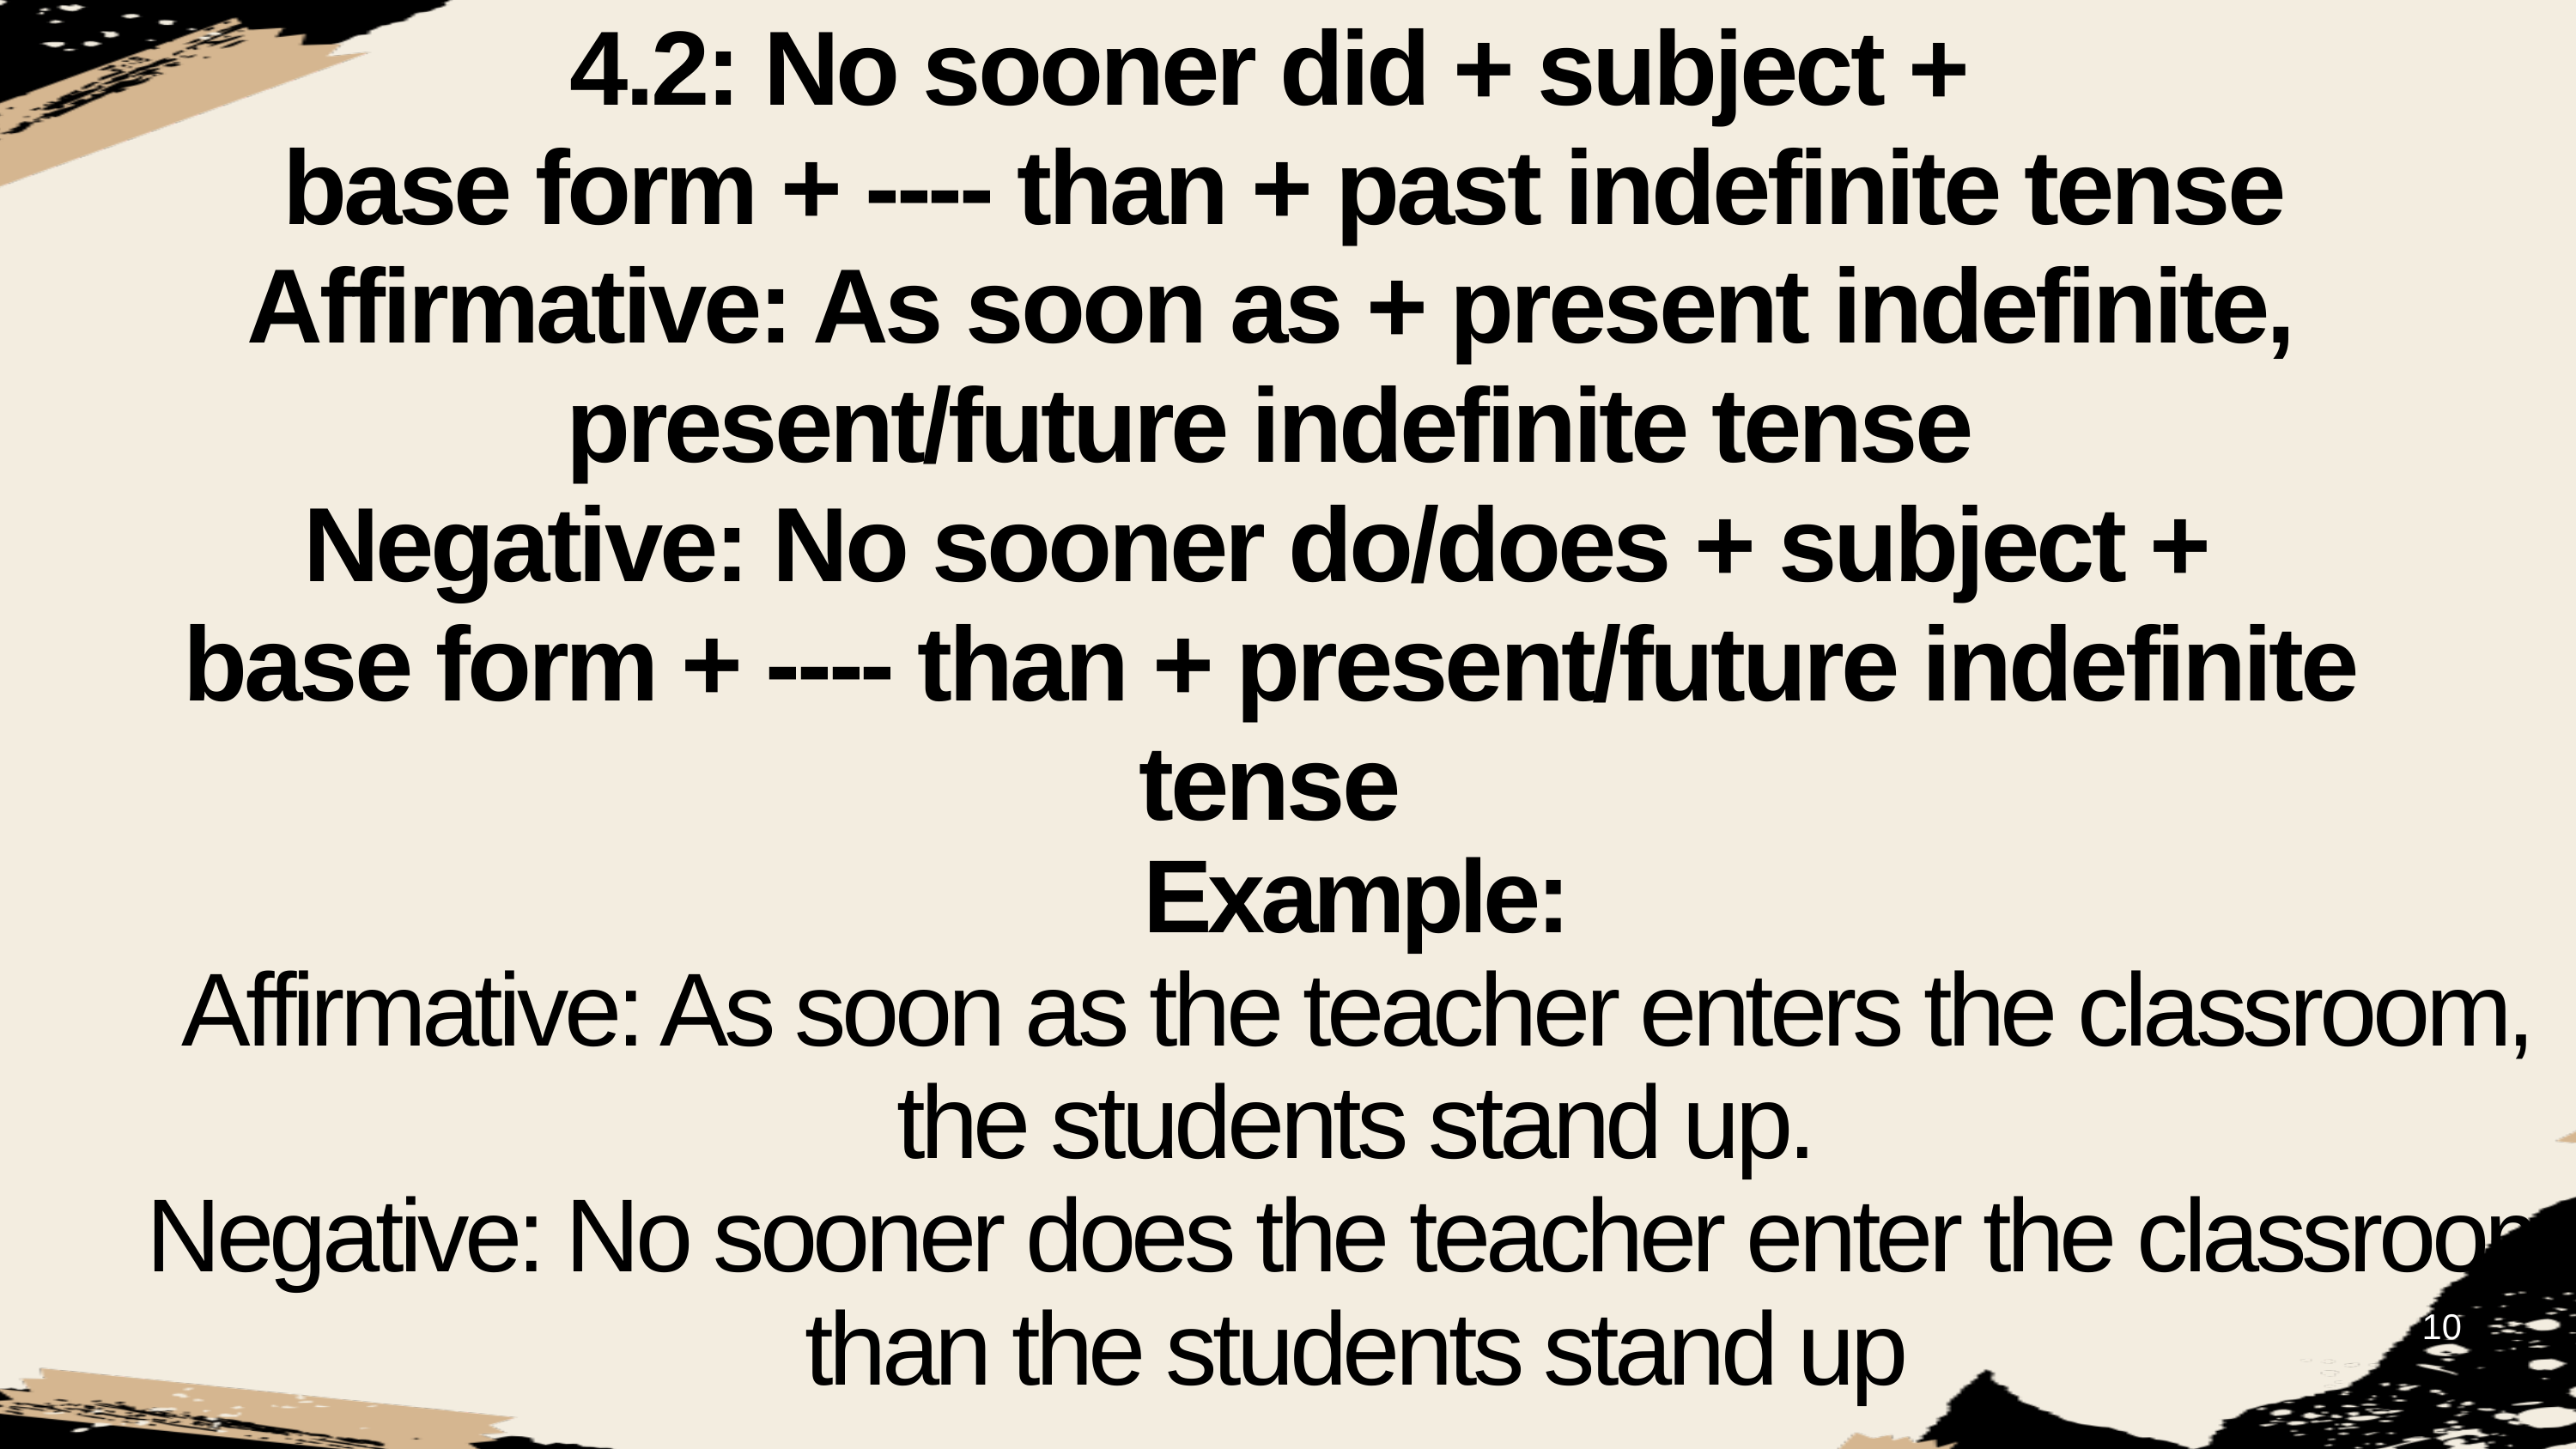

4.2: No sooner did + subject +
 base form + ---- than + past indefinite tense
Affirmative: As soon as + present indefinite, present/future indefinite tense
Negative: No sooner do/does + subject +
base form + ---- than + present/future indefinite tense
Example:
Affirmative: As soon as the teacher enters the classroom, the students stand up.
Negative: No sooner does the teacher enter the classroom than the students stand up
10